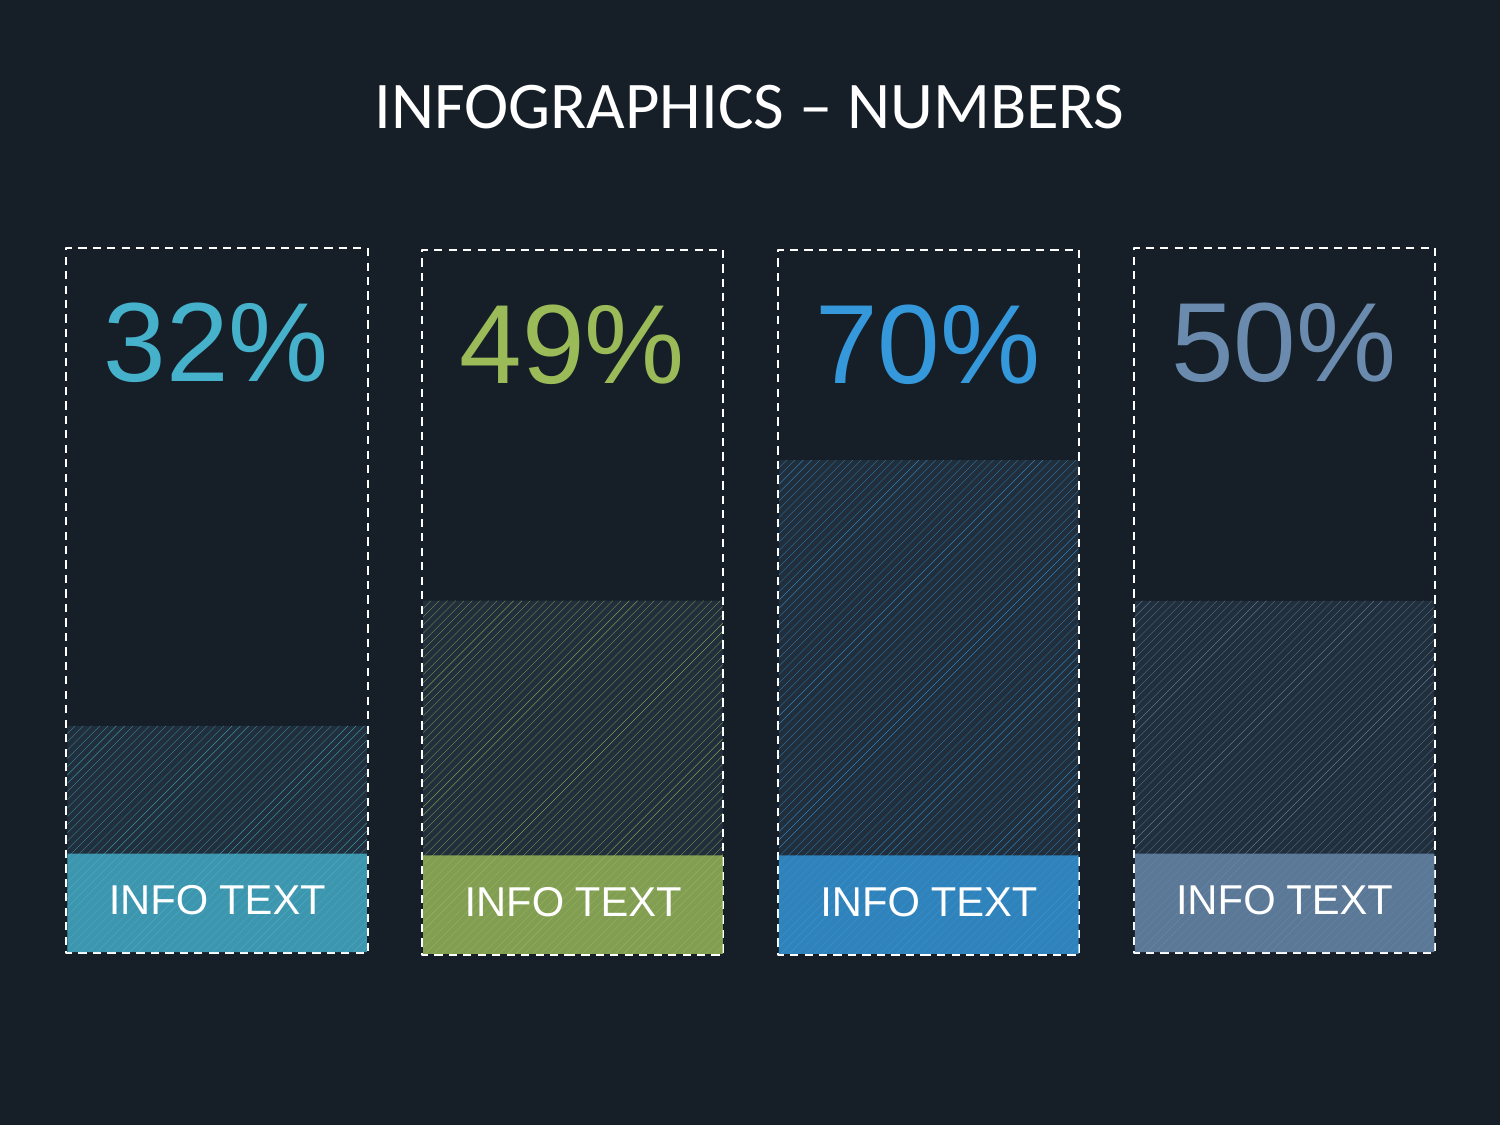

# Infographics – Numbers

32%

INFO TEXT

50%

INFO TEXT

49%

INFO TEXT

70%

INFO TEXT